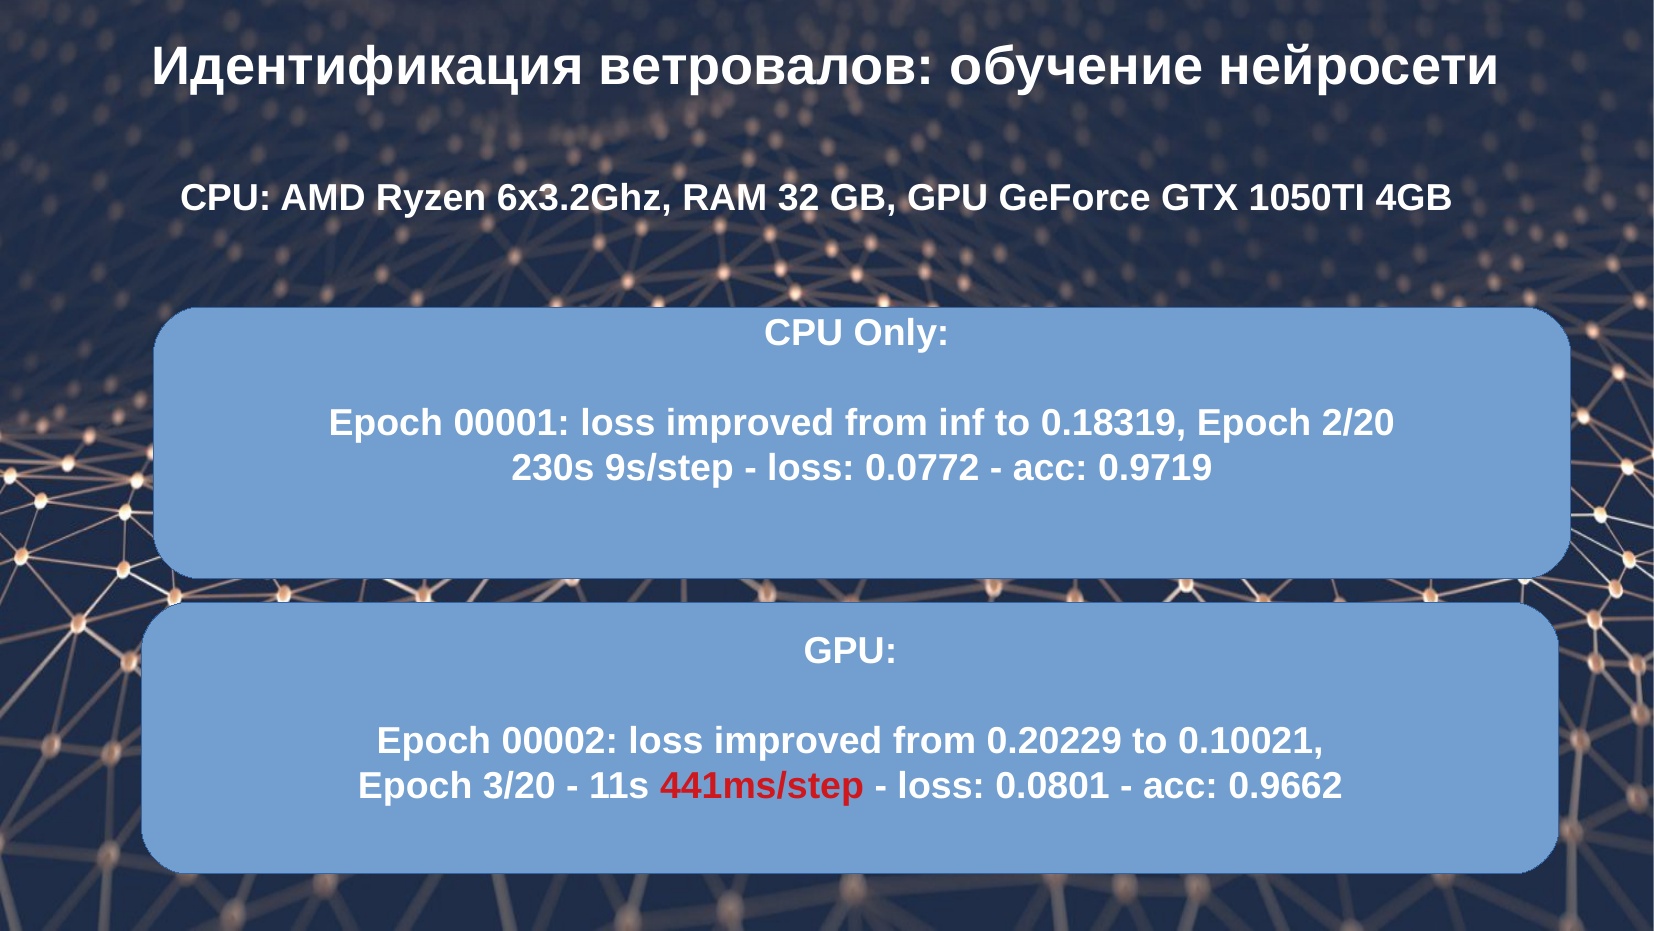

Идентификация ветровалов: обучение нейросети
CPU: AMD Ryzen 6x3.2Ghz, RAM 32 GB, GPU GeForce GTX 1050TI 4GB

CPU Only:

Epoch 00001: loss improved from inf to 0.18319, Epoch 2/20
230s 9s/step - loss: 0.0772 - acc: 0.9719

GPU:

Epoch 00002: loss improved from 0.20229 to 0.10021,
Epoch 3/20 - 11s 441ms/step - loss: 0.0801 - acc: 0.9662